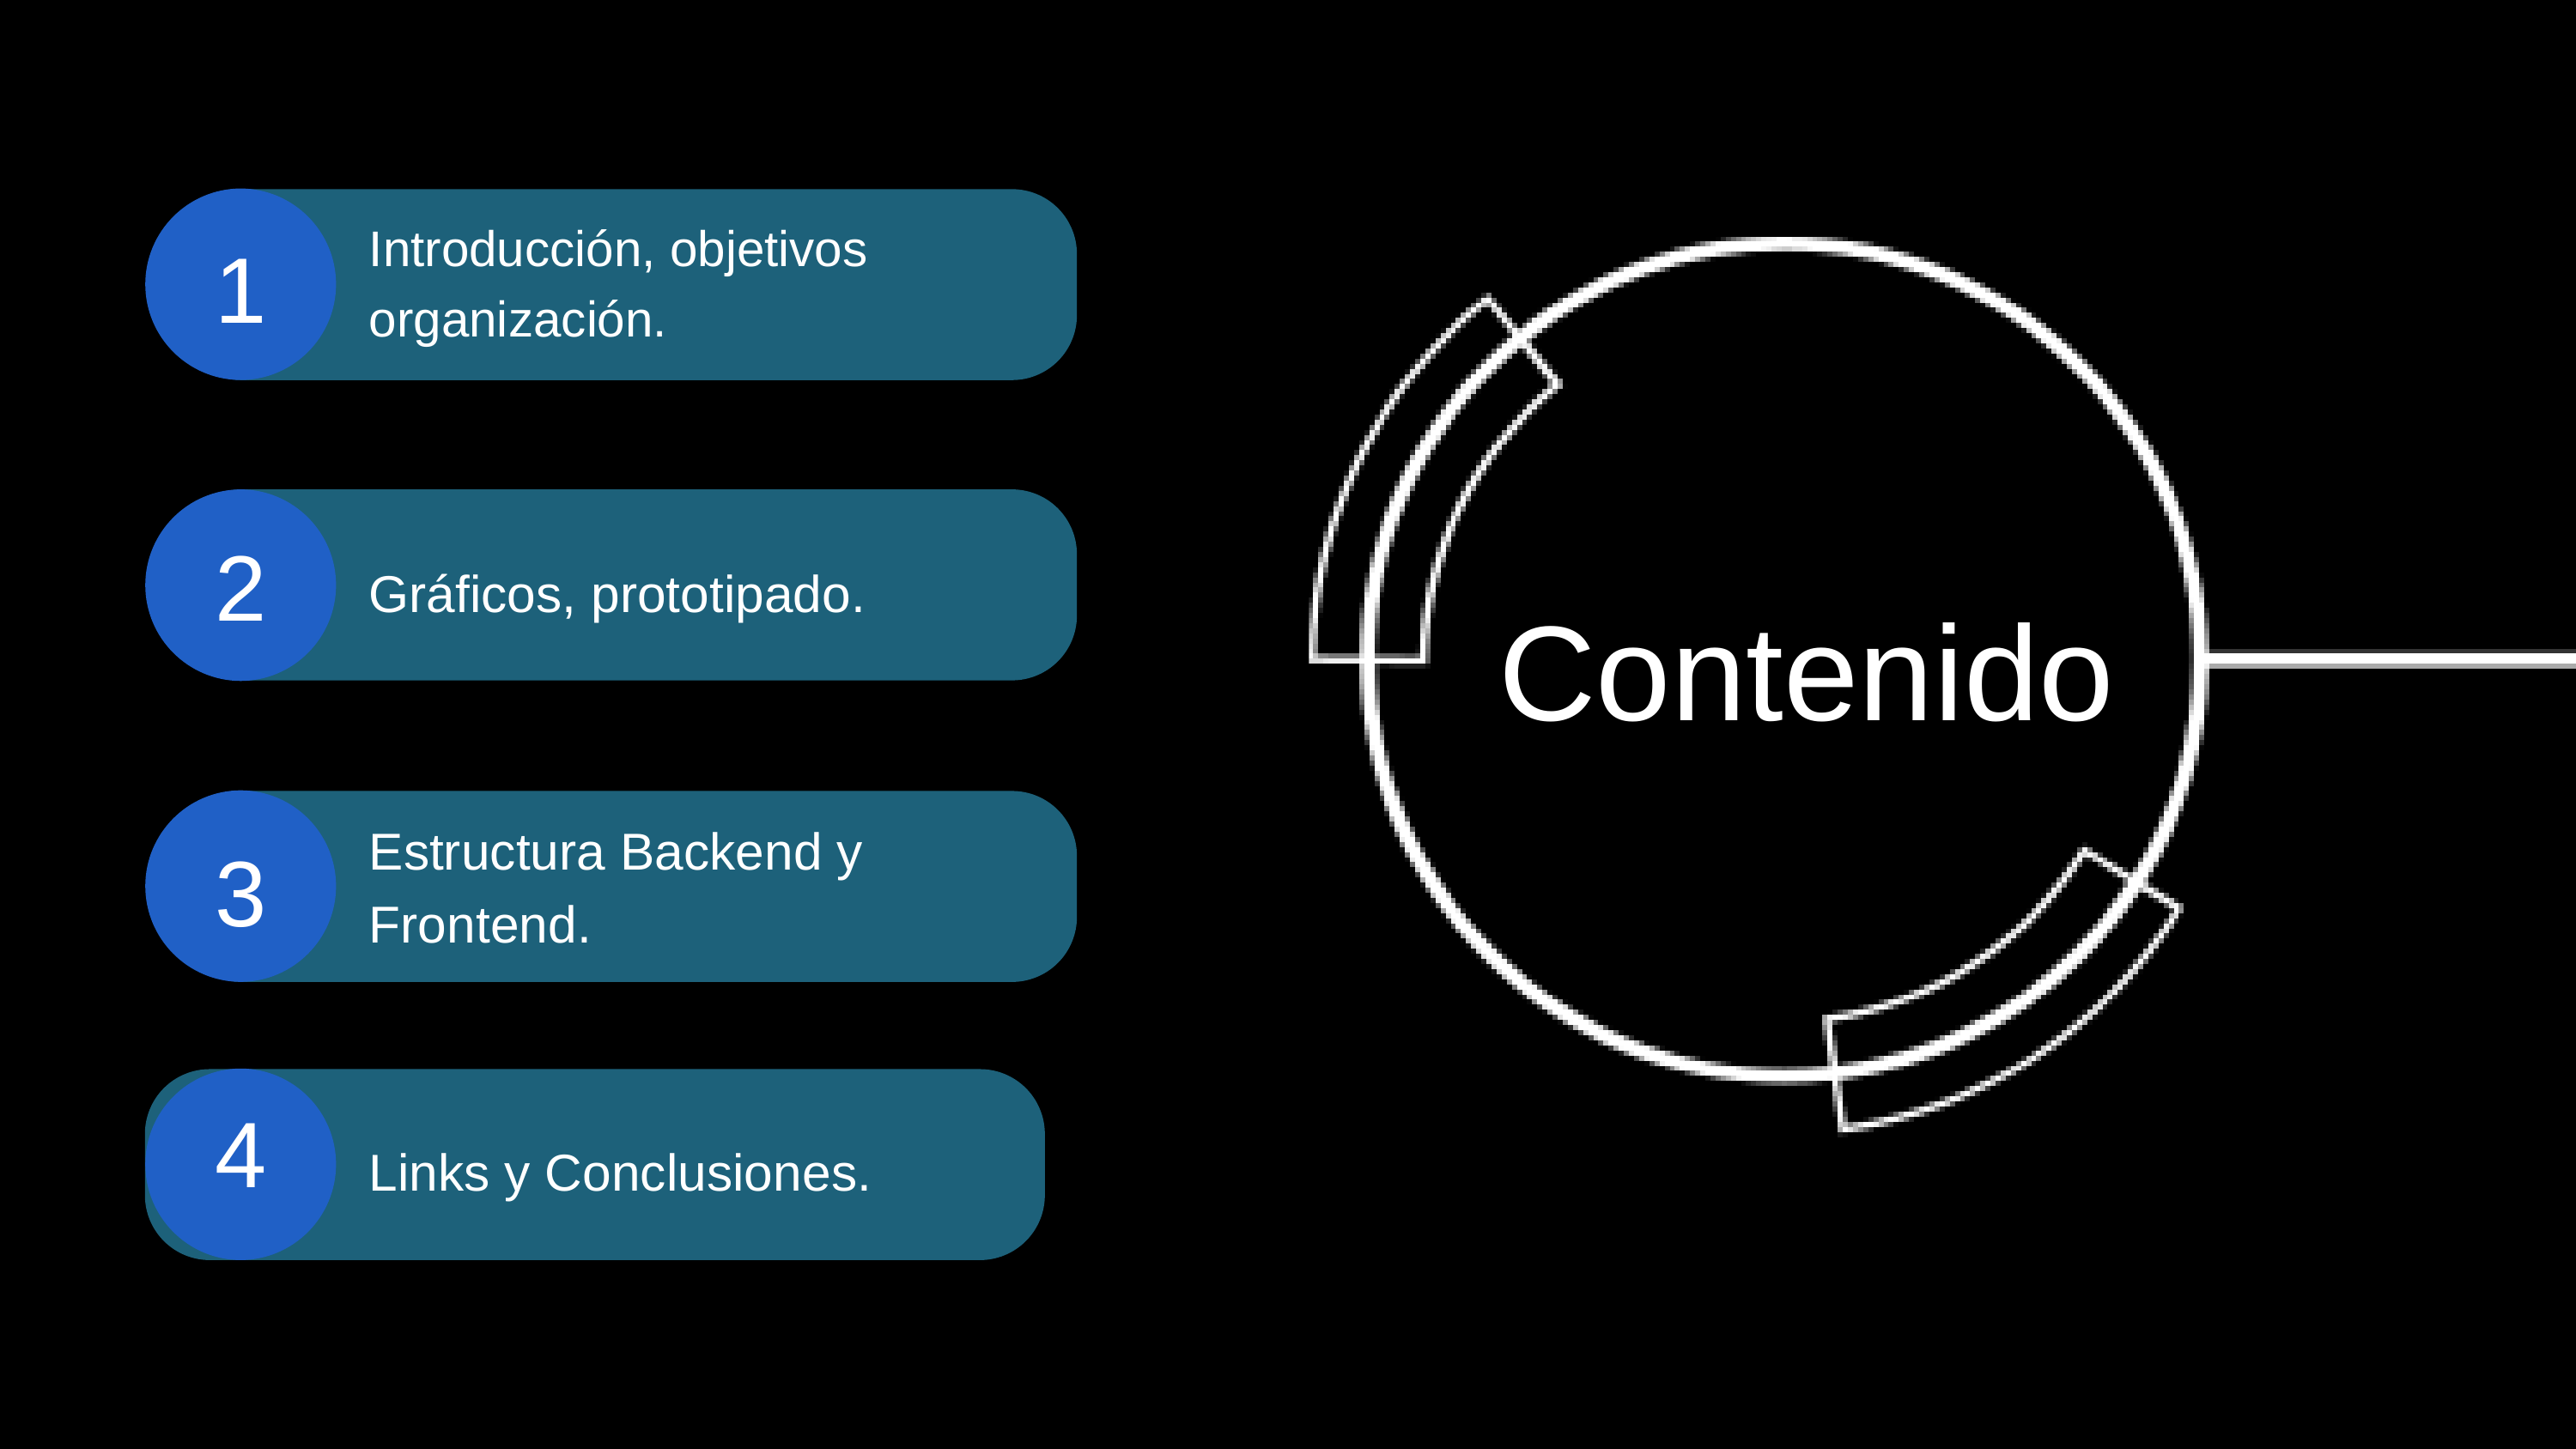

Introducción, objetivos organización.
1

2
Gráficos, prototipado.
Contenido

Estructura Backend y
Frontend.
3

4
Links y Conclusiones.